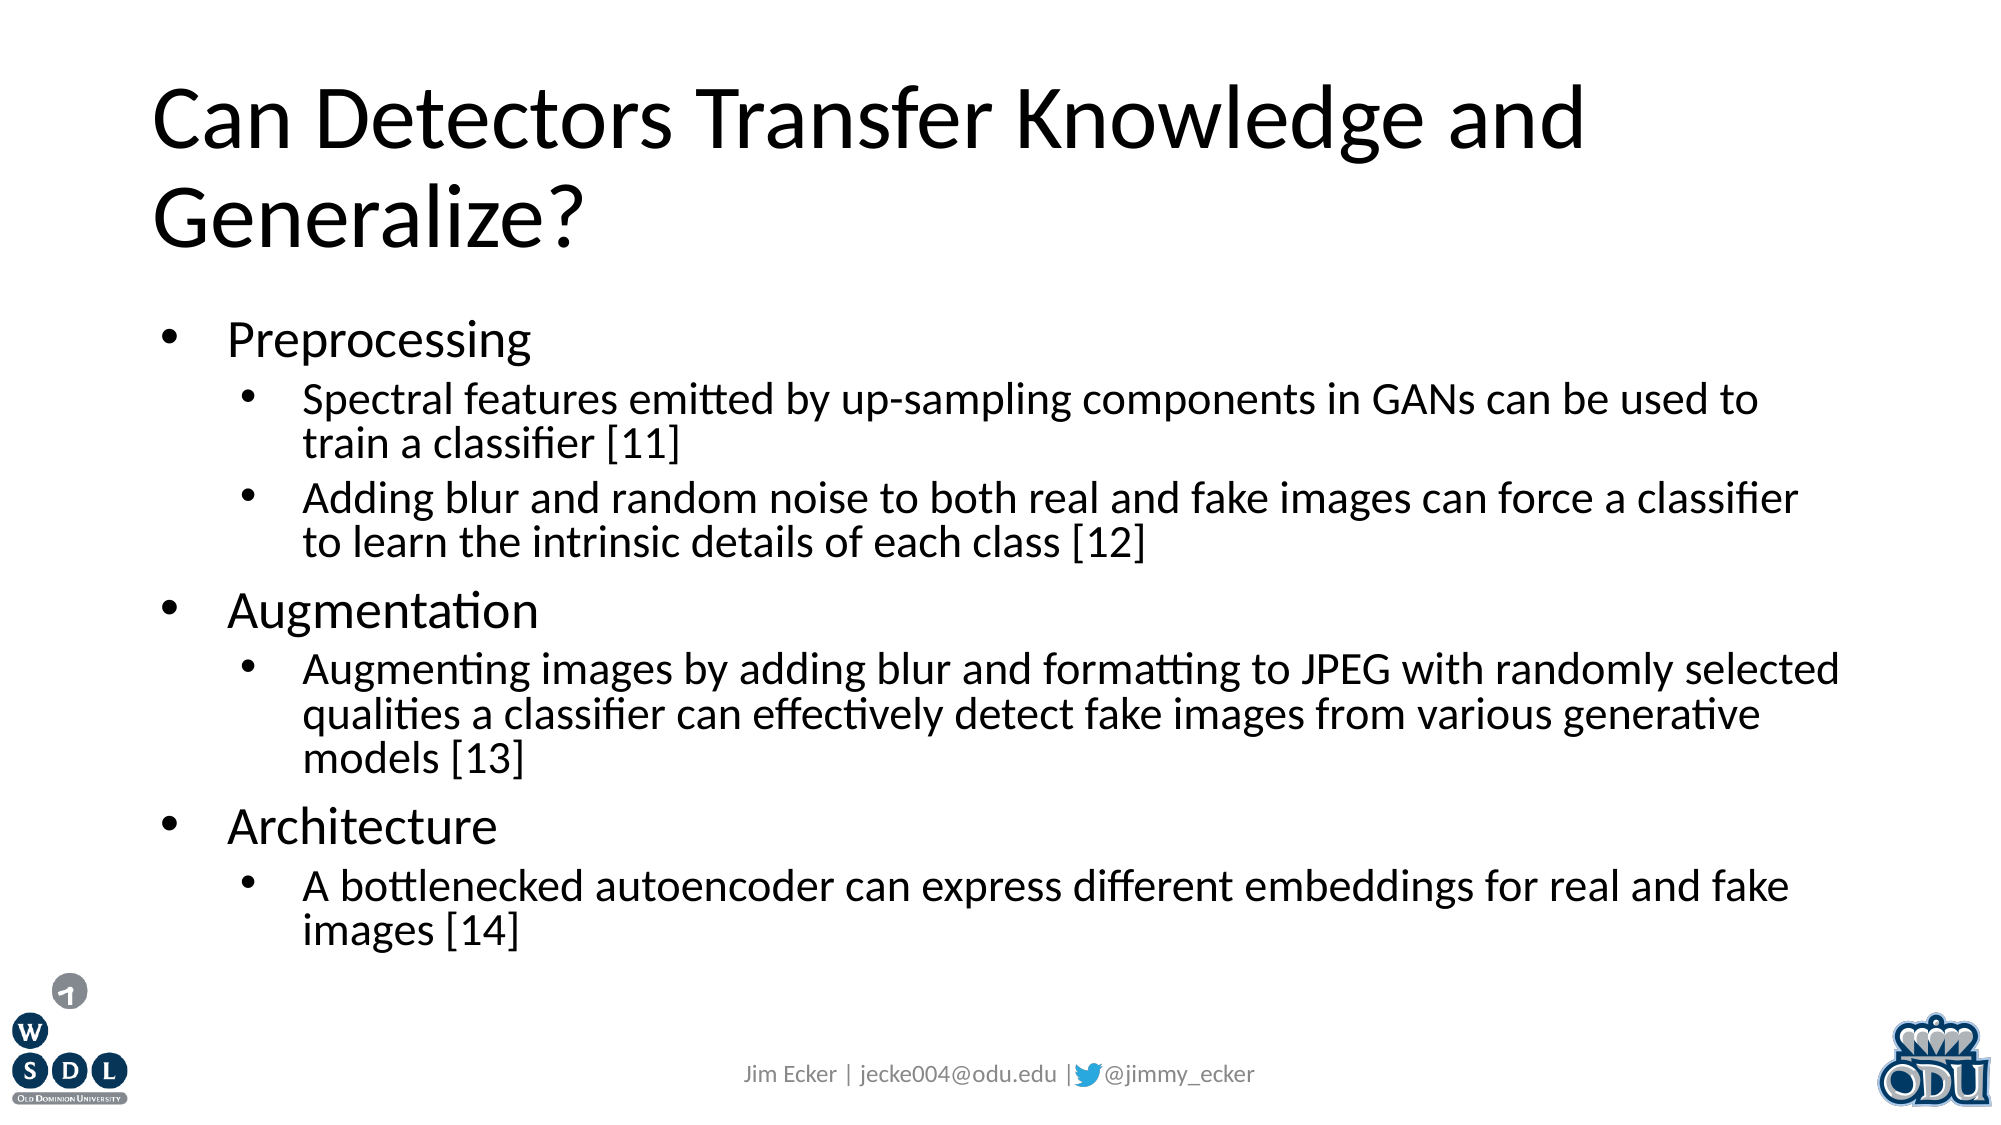

# Can Detectors Transfer Knowledge and Generalize?
Preprocessing
Spectral features emitted by up-sampling components in GANs can be used to train a classifier [11]
Adding blur and random noise to both real and fake images can force a classifier to learn the intrinsic details of each class [12]
Augmentation
Augmenting images by adding blur and formatting to JPEG with randomly selected qualities a classifier can effectively detect fake images from various generative models [13]
Architecture
A bottlenecked autoencoder can express different embeddings for real and fake images [14]

Jim Ecker | jecke004@odu.edu |     @jimmy_ecker